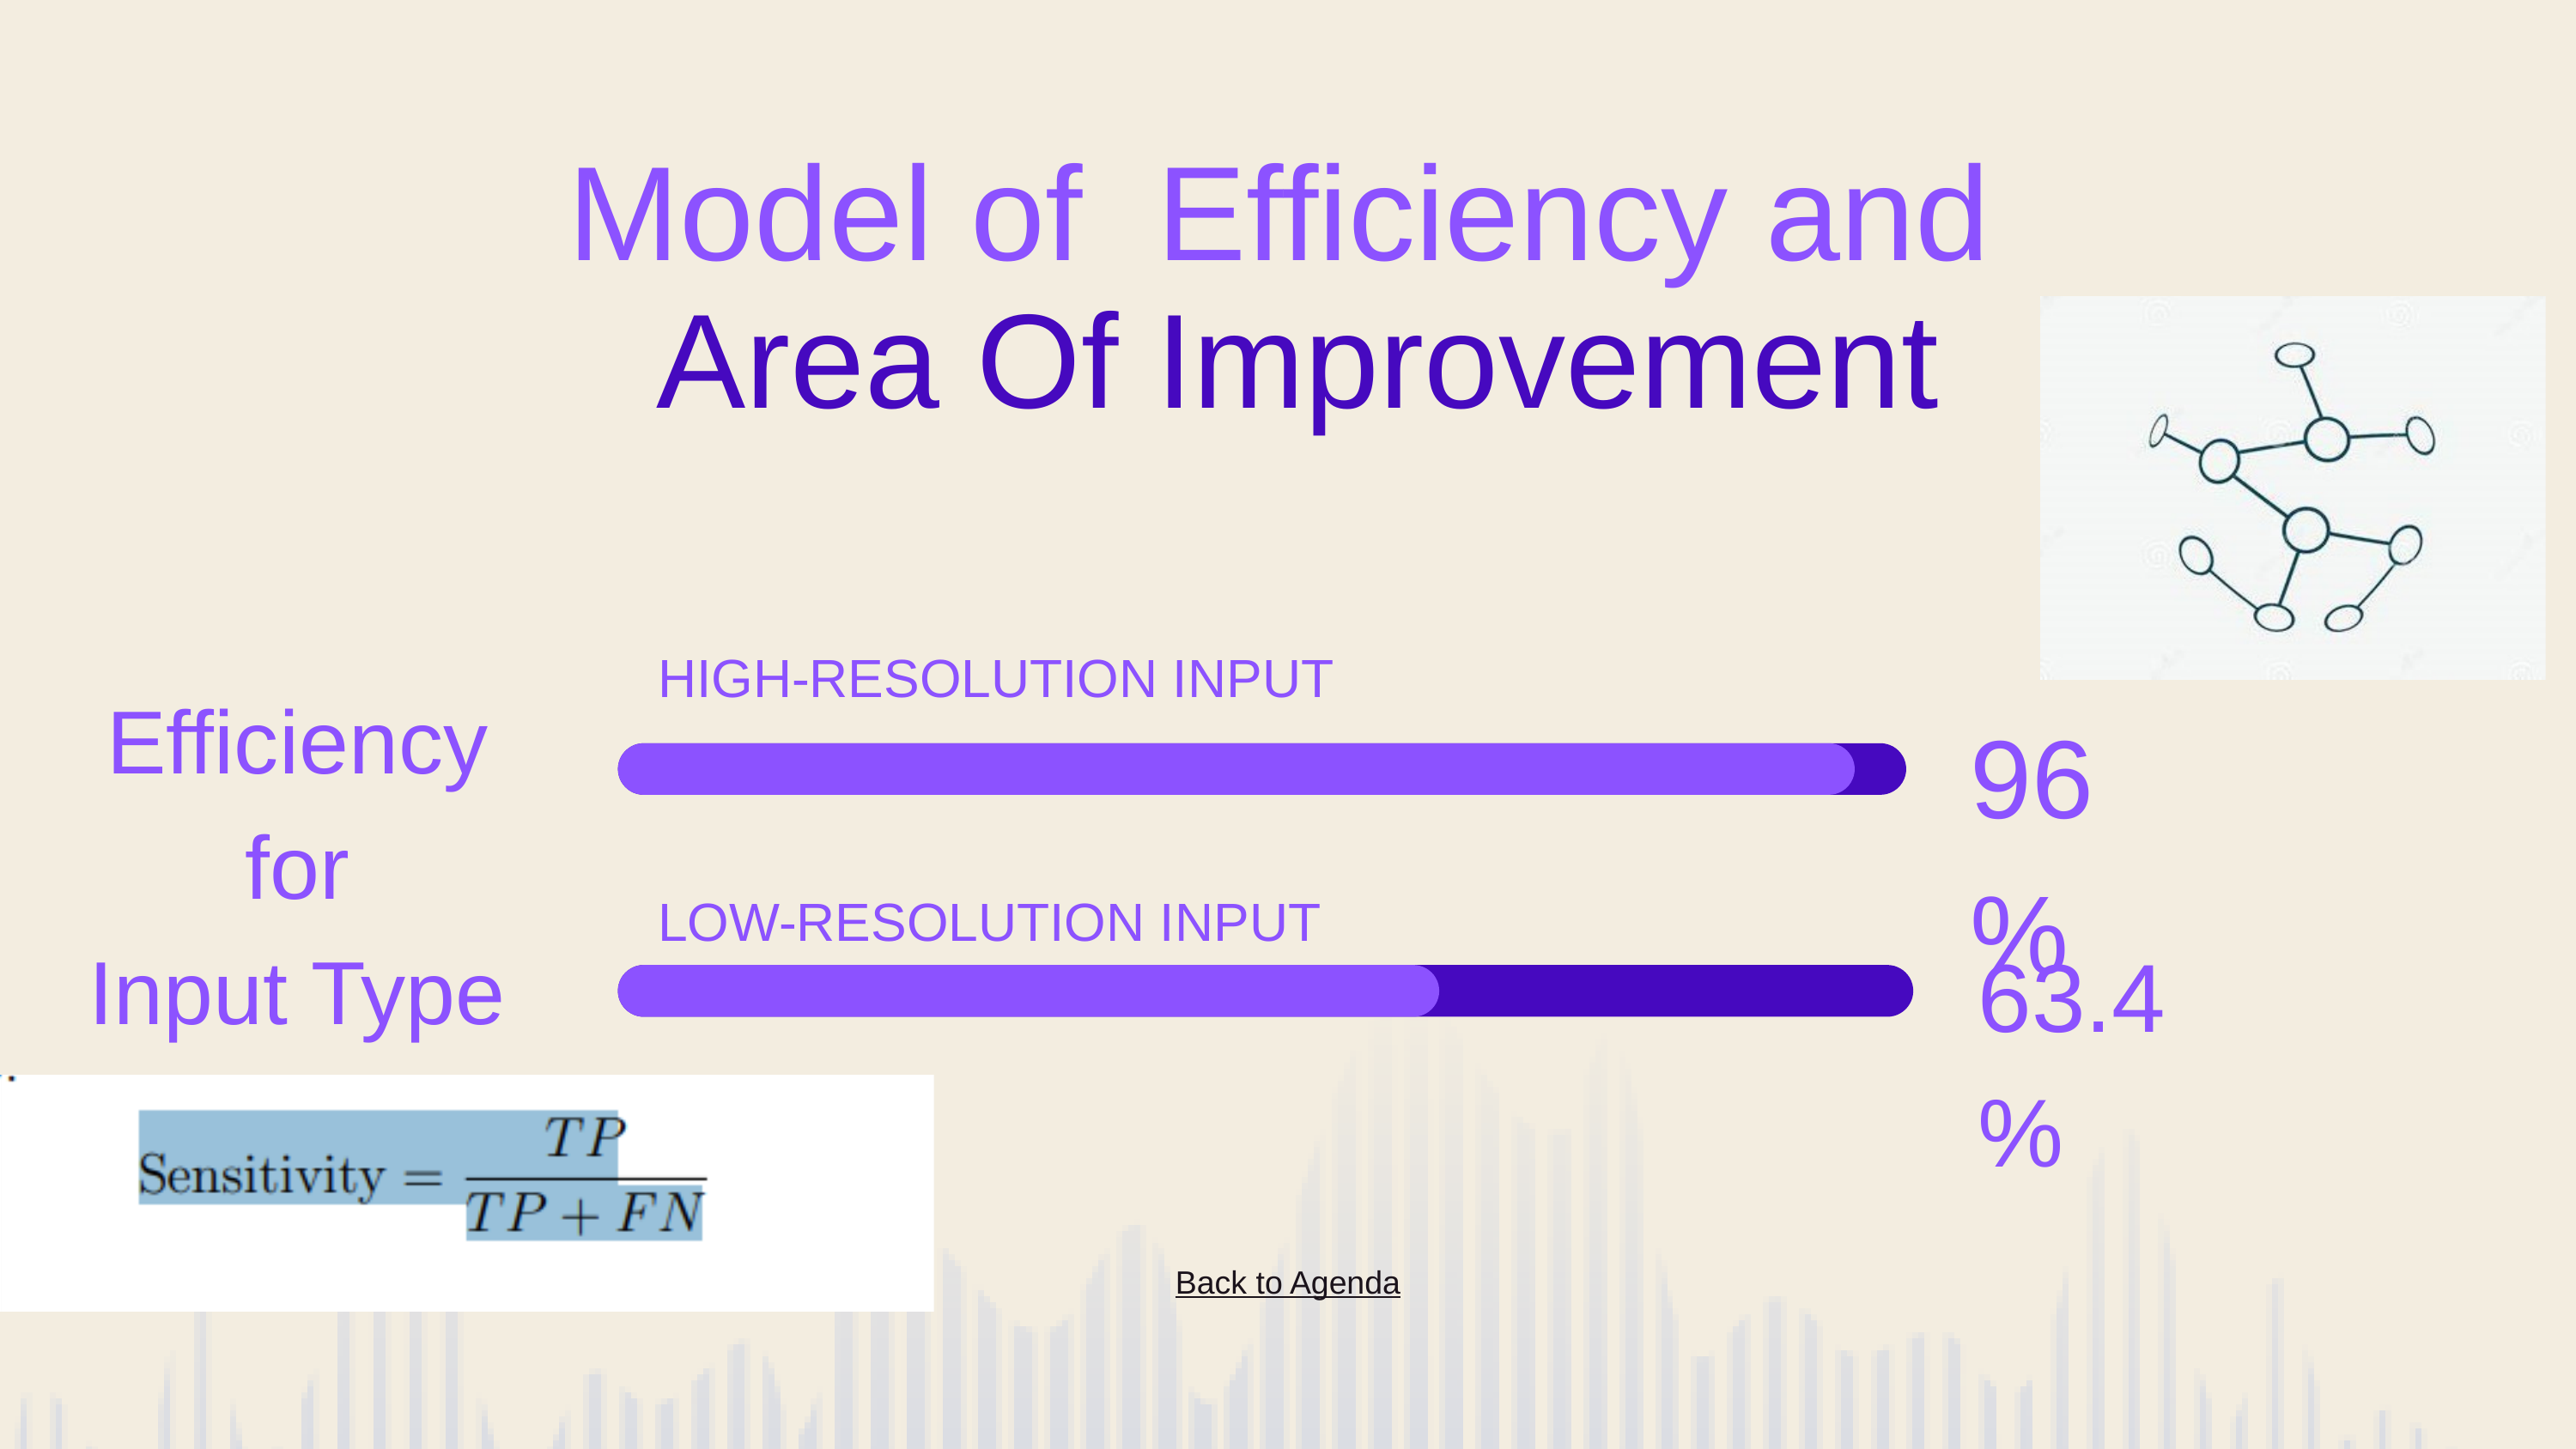

Model of  Efficiency and
 Area Of Improvement

HIGH-RESOLUTION INPUT
Efficiency
for
Input Type
96%

LOW-RESOLUTION INPUT
63.4%

Back to Agenda